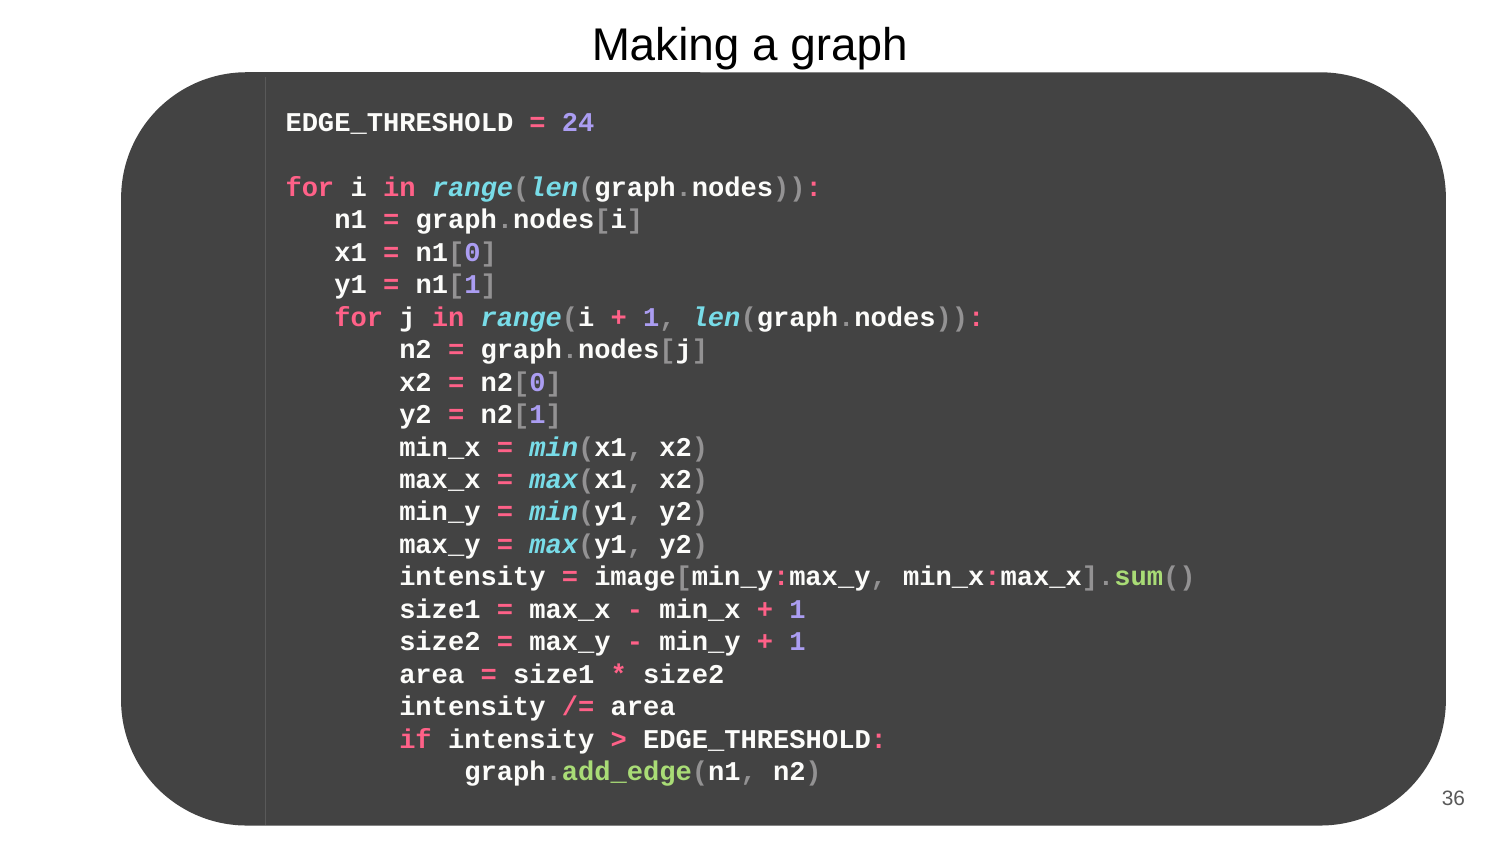

Making a graph

EDGE_THRESHOLD = 24

for i in range(len(graph.nodes)):
   n1 = graph.nodes[i]
   x1 = n1[0]
   y1 = n1[1]
   for j in range(i + 1, len(graph.nodes)):
       n2 = graph.nodes[j]
       x2 = n2[0]
       y2 = n2[1]
       min_x = min(x1, x2)
       max_x = max(x1, x2)
       min_y = min(y1, y2)
       max_y = max(y1, y2)
       intensity = image[min_y:max_y, min_x:max_x].sum()
       size1 = max_x - min_x + 1
       size2 = max_y - min_y + 1
       area = size1 * size2
       intensity /= area
       if intensity > EDGE_THRESHOLD:
           graph.add_edge(n1, n2)
36